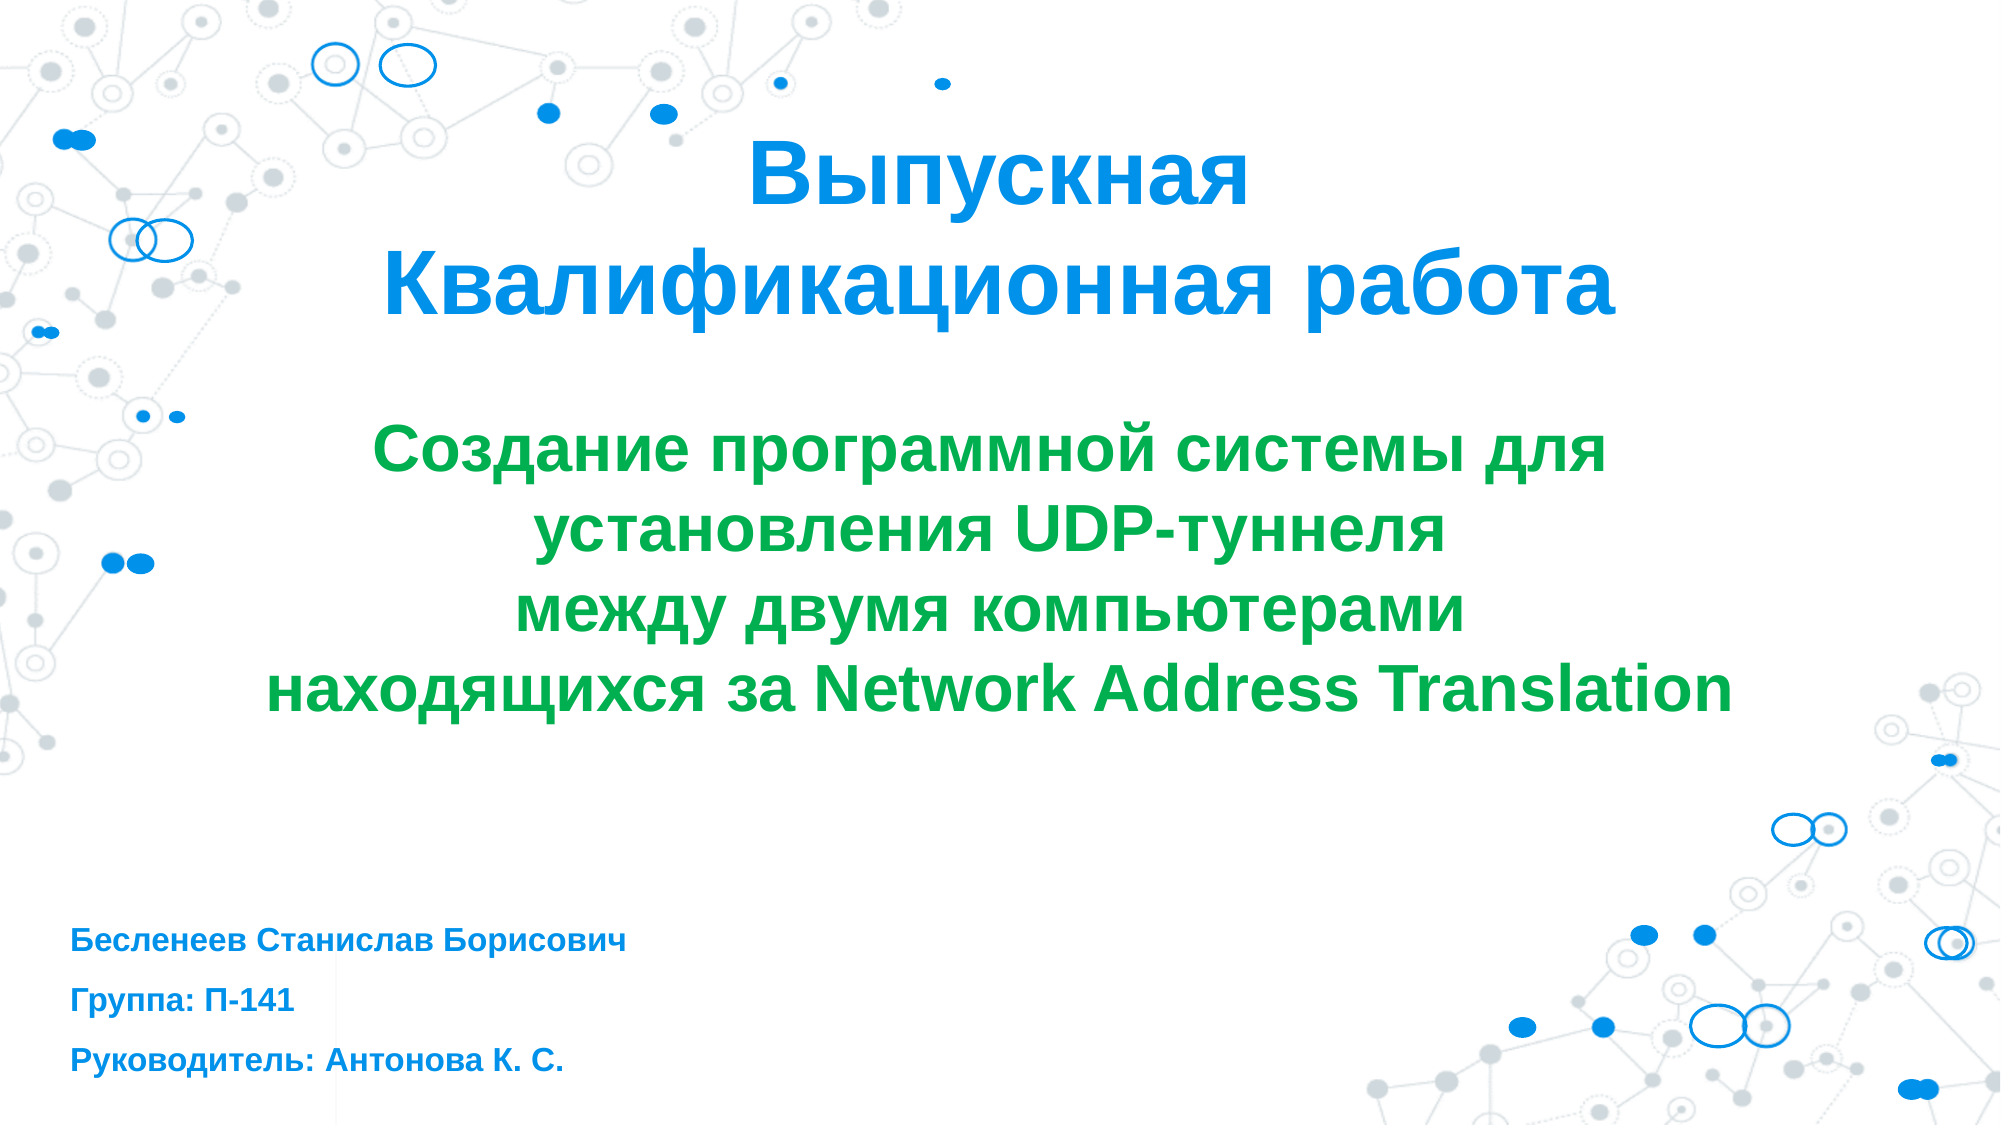

# Выпускная Квалификационная работа
Создание программной системы для
установления UDP-туннеля
между двумя компьютерами
находящихся за Network Address Translation
Бесленеев Станислав Борисович
Группа: П-141
Руководитель: Антонова К. С.